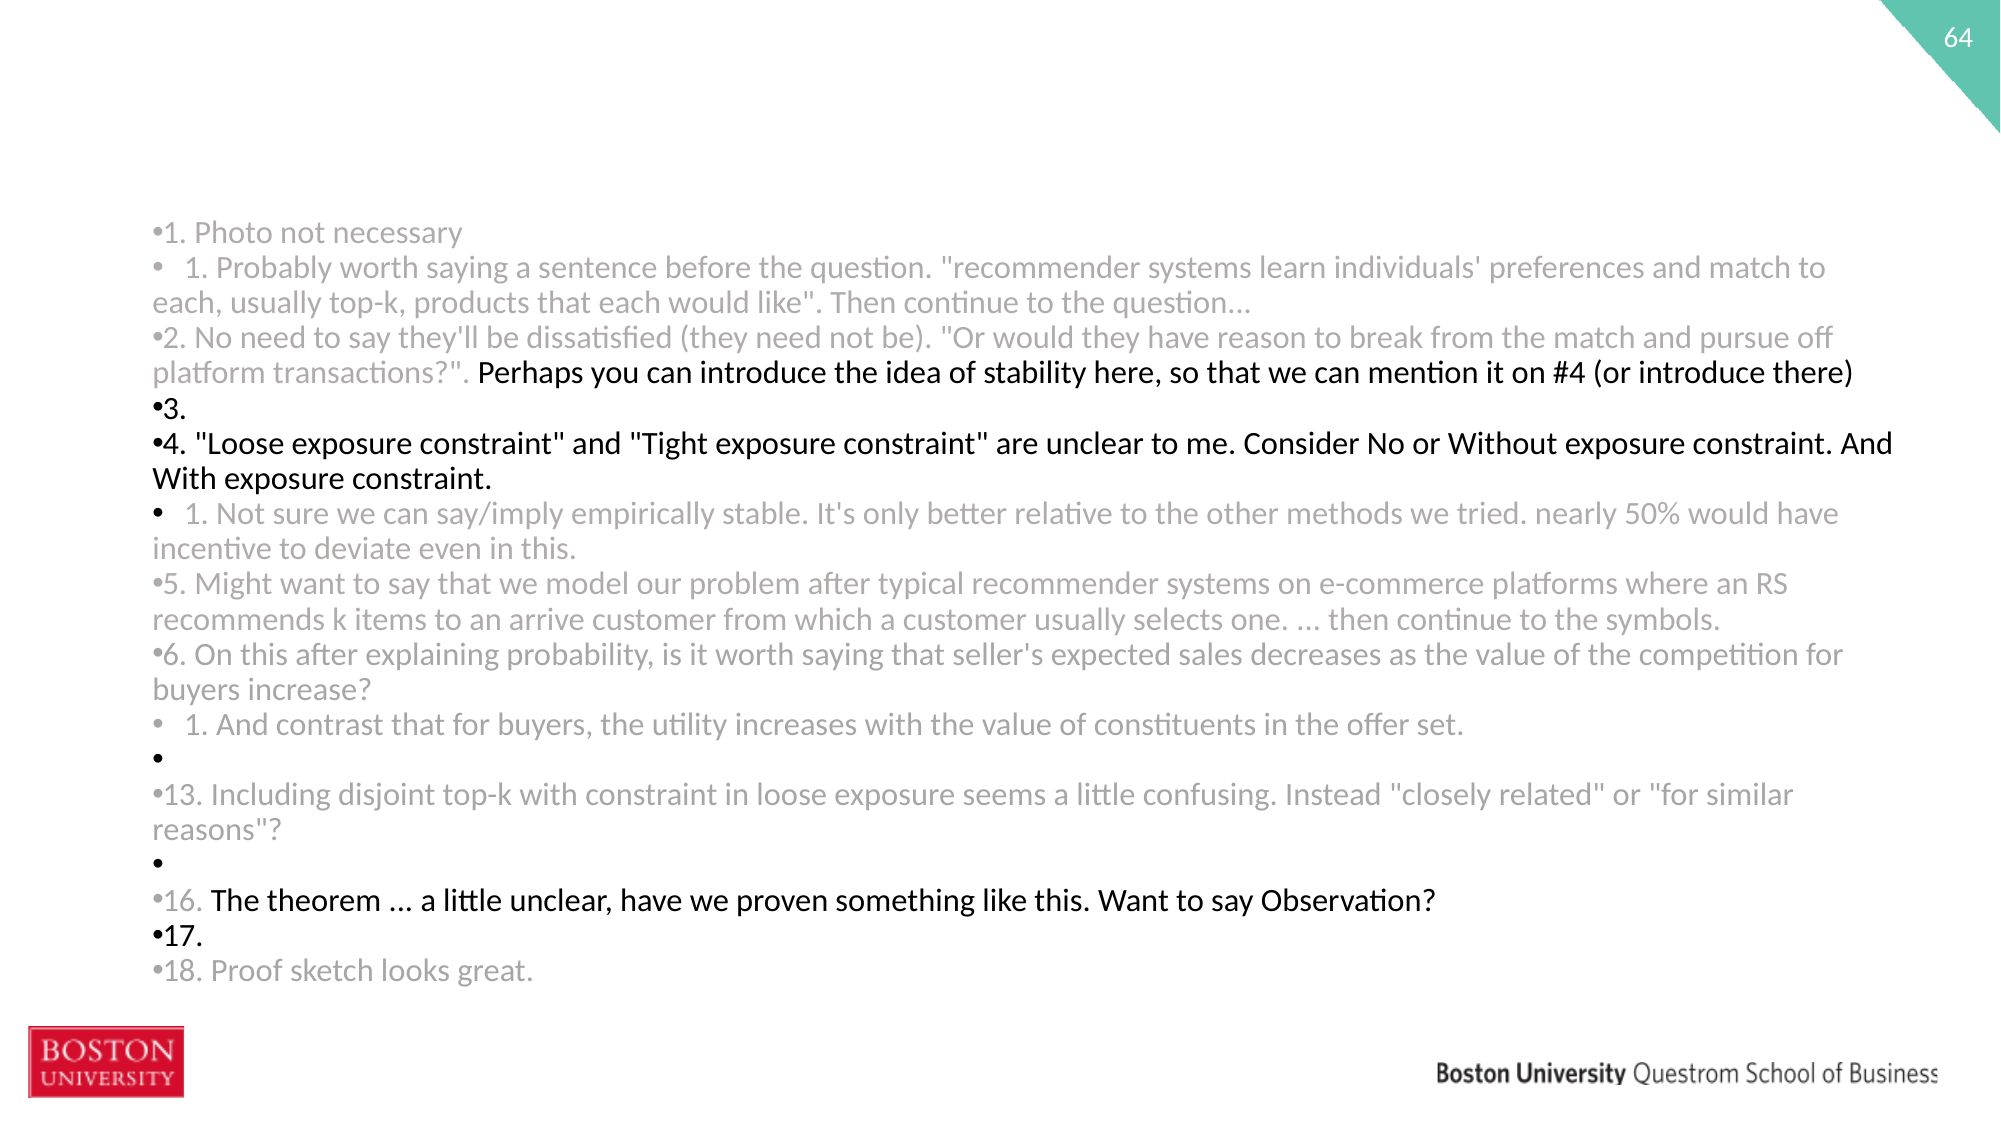

64
#
1. Photo not necessary
   1. Probably worth saying a sentence before the question. "recommender systems learn individuals' preferences and match to each, usually top-k, products that each would like". Then continue to the question...
2. No need to say they'll be dissatisfied (they need not be). "Or would they have reason to break from the match and pursue off platform transactions?". Perhaps you can introduce the idea of stability here, so that we can mention it on #4 (or introduce there)
3.
4. "Loose exposure constraint" and "Tight exposure constraint" are unclear to me. Consider No or Without exposure constraint. And With exposure constraint.
   1. Not sure we can say/imply empirically stable. It's only better relative to the other methods we tried. nearly 50% would have incentive to deviate even in this.
5. Might want to say that we model our problem after typical recommender systems on e-commerce platforms where an RS recommends k items to an arrive customer from which a customer usually selects one. ... then continue to the symbols.
6. On this after explaining probability, is it worth saying that seller's expected sales decreases as the value of the competition for buyers increase?
   1. And contrast that for buyers, the utility increases with the value of constituents in the offer set.

13. Including disjoint top-k with constraint in loose exposure seems a little confusing. Instead "closely related" or "for similar reasons"?

16. The theorem ... a little unclear, have we proven something like this. Want to say Observation?
17.
18. Proof sketch looks great.